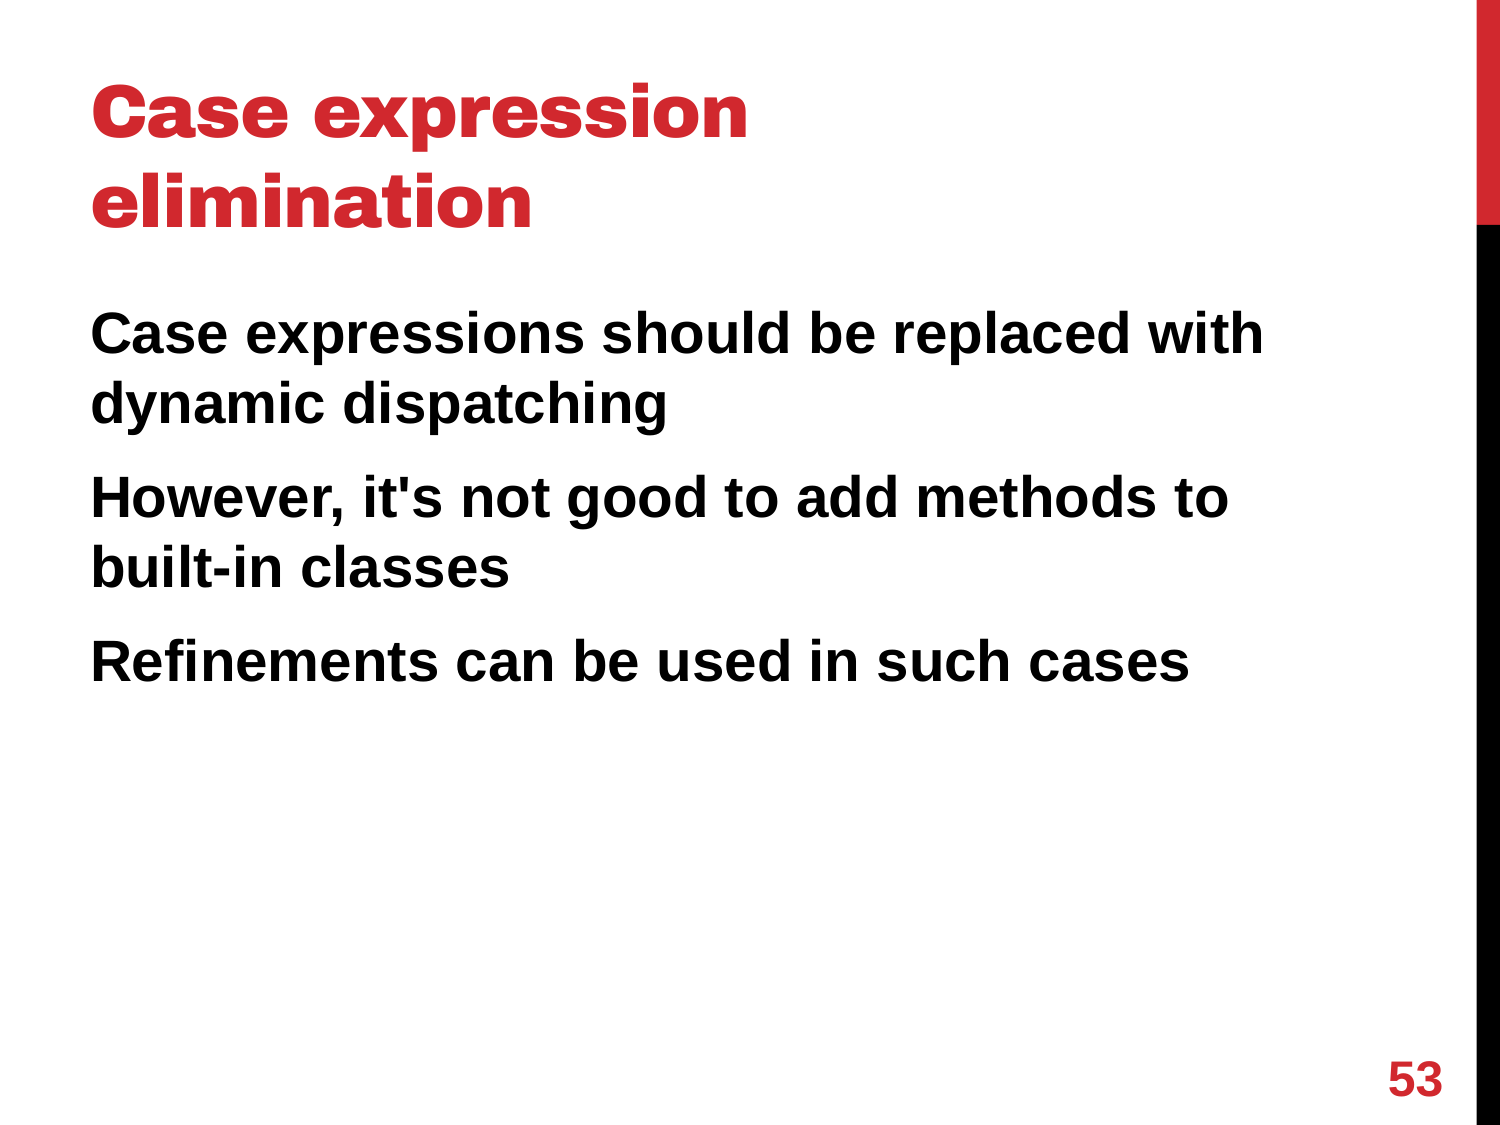

# Case expression elimination
Case expressions should be replaced with dynamic dispatching
However, it's not good to add methods to built-in classes
Refinements can be used in such cases

53